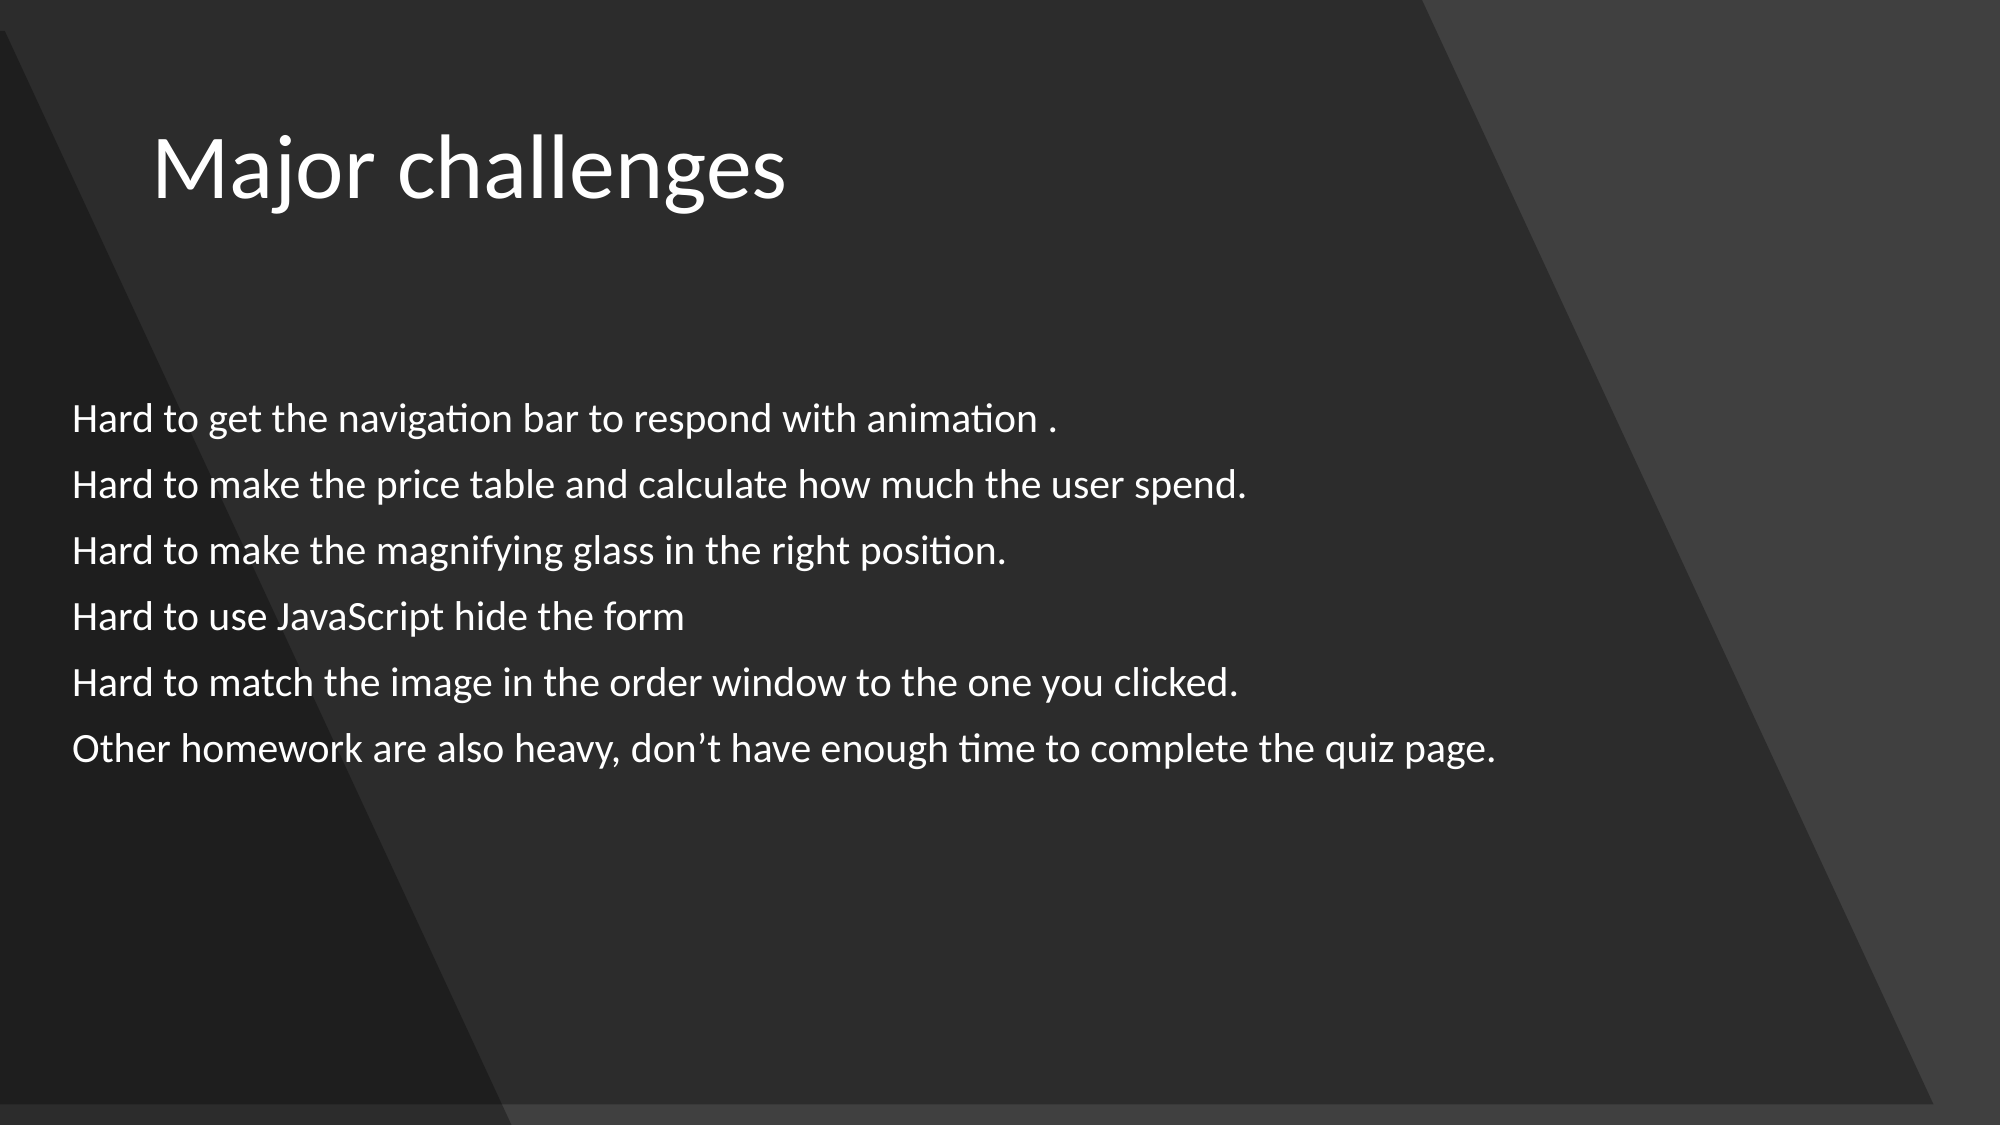

# Major challenges
   Hard to get the navigation bar to respond with animation .
   Hard to make the price table and calculate how much the user spend.
   Hard to make the magnifying glass in the right position.
   Hard to use JavaScript hide the form
   Hard to match the image in the order window to the one you clicked.
   Other homework are also heavy, don’t have enough time to complete the quiz page.